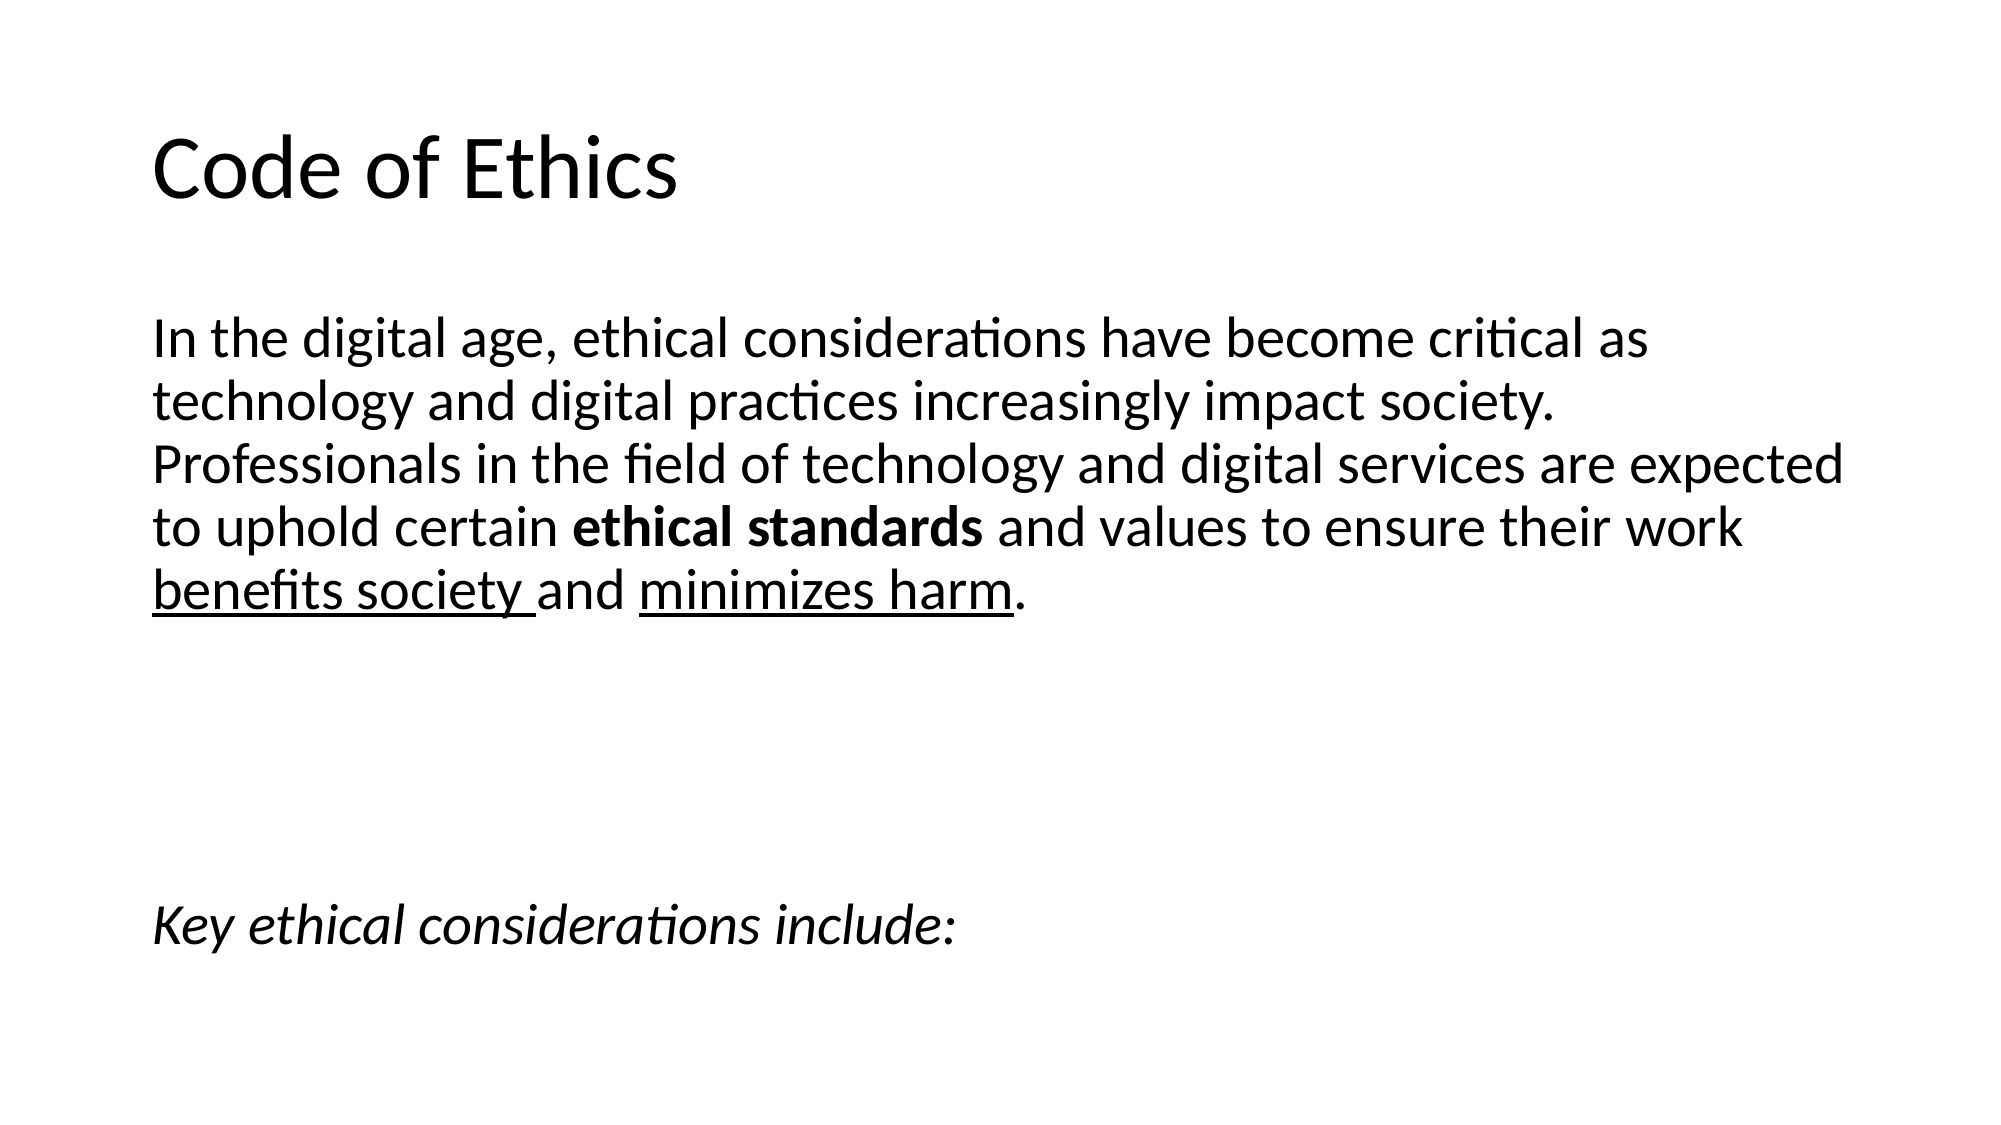

# Code of Ethics
In the digital age, ethical considerations have become critical as technology and digital practices increasingly impact society. Professionals in the field of technology and digital services are expected to uphold certain ethical standards and values to ensure their work benefits society and minimizes harm.

Key ethical considerations include: